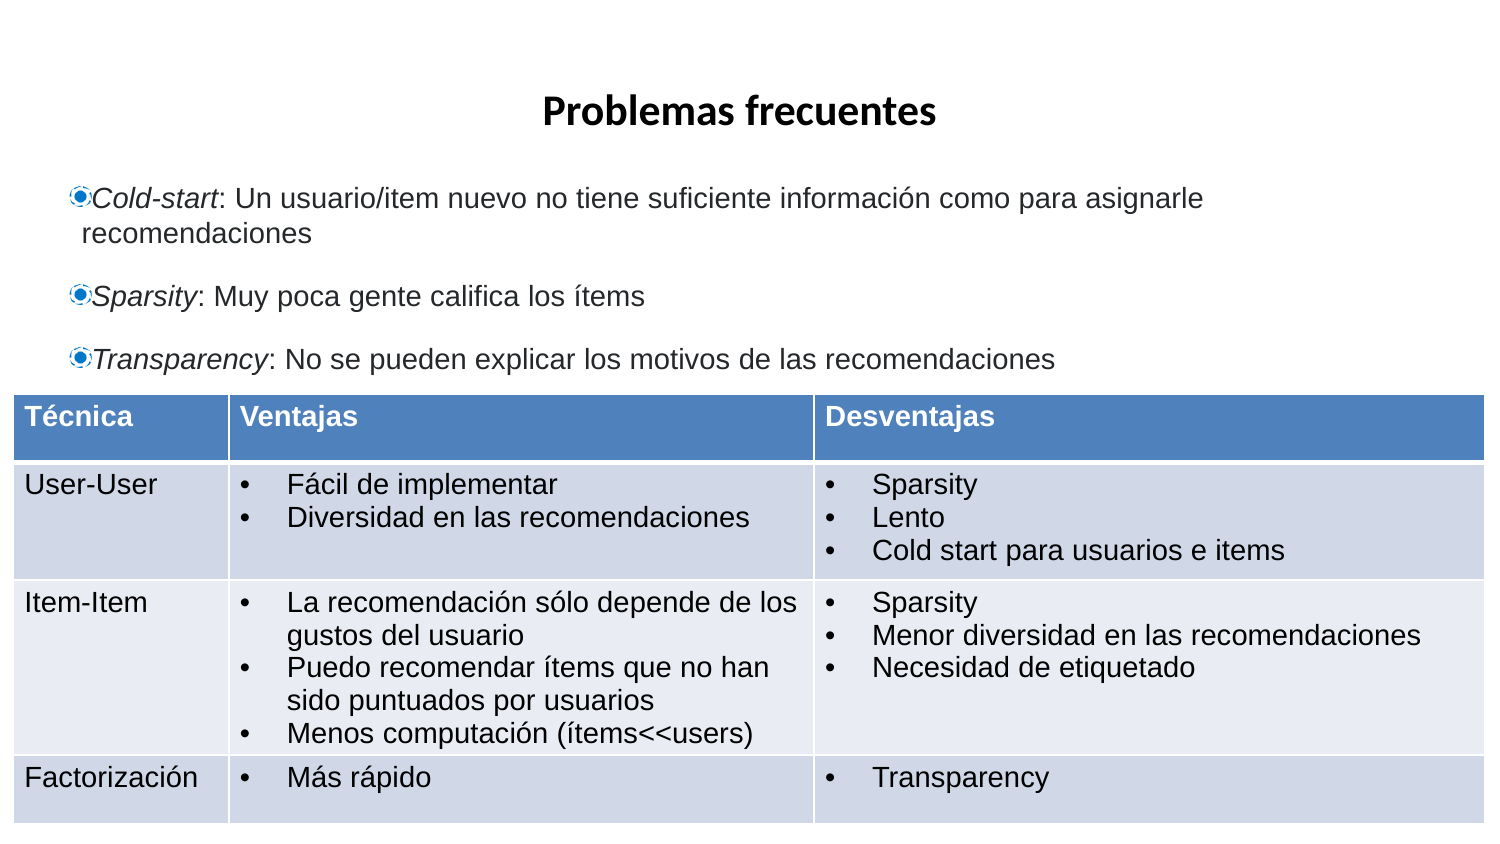

# Problemas frecuentes
Cold-start: Un usuario/item nuevo no tiene suficiente información como para asignarle recomendaciones
Sparsity: Muy poca gente califica los ítems
Transparency: No se pueden explicar los motivos de las recomendaciones

| Técnica | Ventajas | Desventajas |
| --- | --- | --- |
| User-User | Fácil de implementar Diversidad en las recomendaciones | Sparsity Lento Cold start para usuarios e items |
| Item-Item | La recomendación sólo depende de los gustos del usuario Puedo recomendar ítems que no han sido puntuados por usuarios Menos computación (ítems<<users) | Sparsity Menor diversidad en las recomendaciones Necesidad de etiquetado |
| Factorización | Más rápido | Transparency |